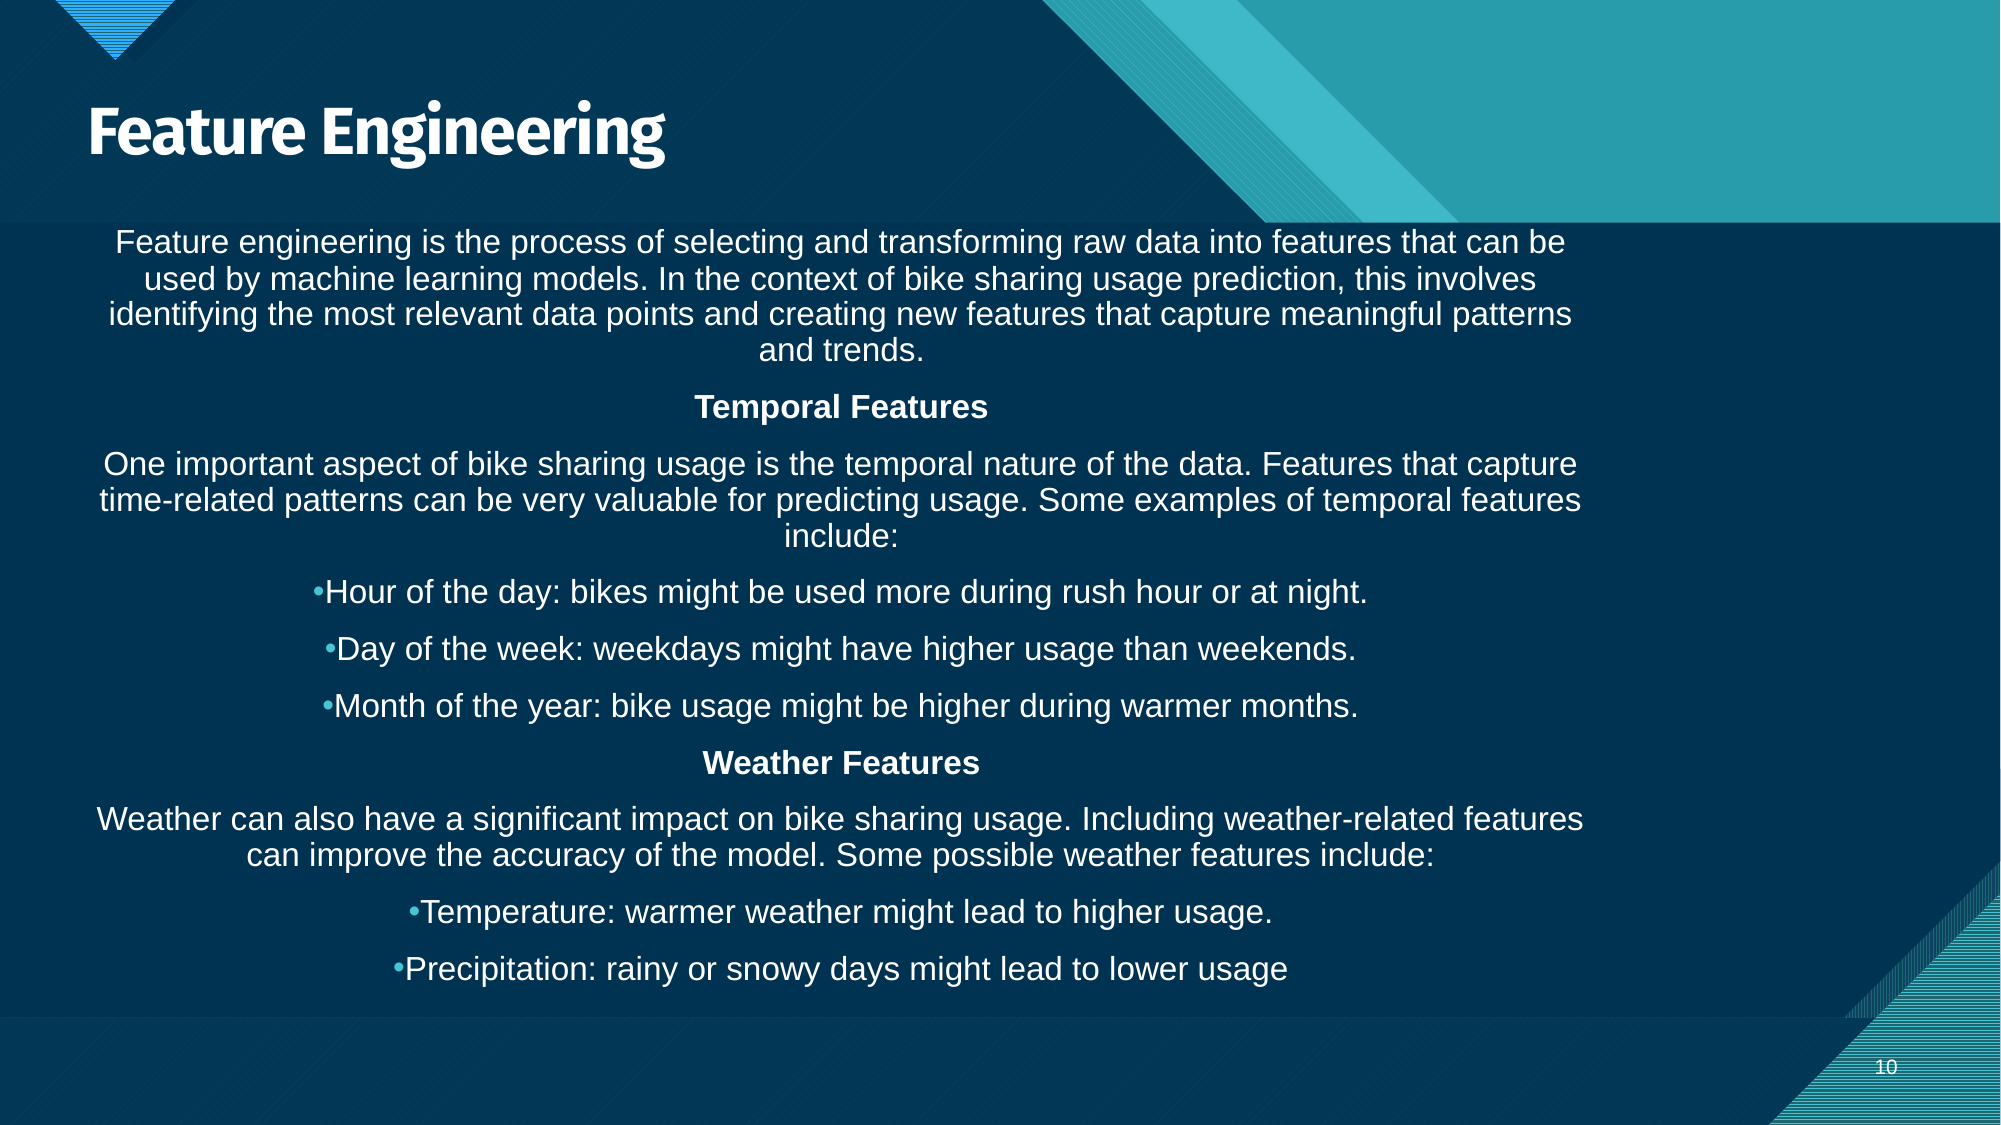

# Feature Engineering
Feature engineering is the process of selecting and transforming raw data into features that can be used by machine learning models. In the context of bike sharing usage prediction, this involves identifying the most relevant data points and creating new features that capture meaningful patterns and trends.
Temporal Features
One important aspect of bike sharing usage is the temporal nature of the data. Features that capture time-related patterns can be very valuable for predicting usage. Some examples of temporal features include:
Hour of the day: bikes might be used more during rush hour or at night.
Day of the week: weekdays might have higher usage than weekends.
Month of the year: bike usage might be higher during warmer months.
Weather Features
Weather can also have a significant impact on bike sharing usage. Including weather-related features can improve the accuracy of the model. Some possible weather features include:
Temperature: warmer weather might lead to higher usage.
Precipitation: rainy or snowy days might lead to lower usage
10